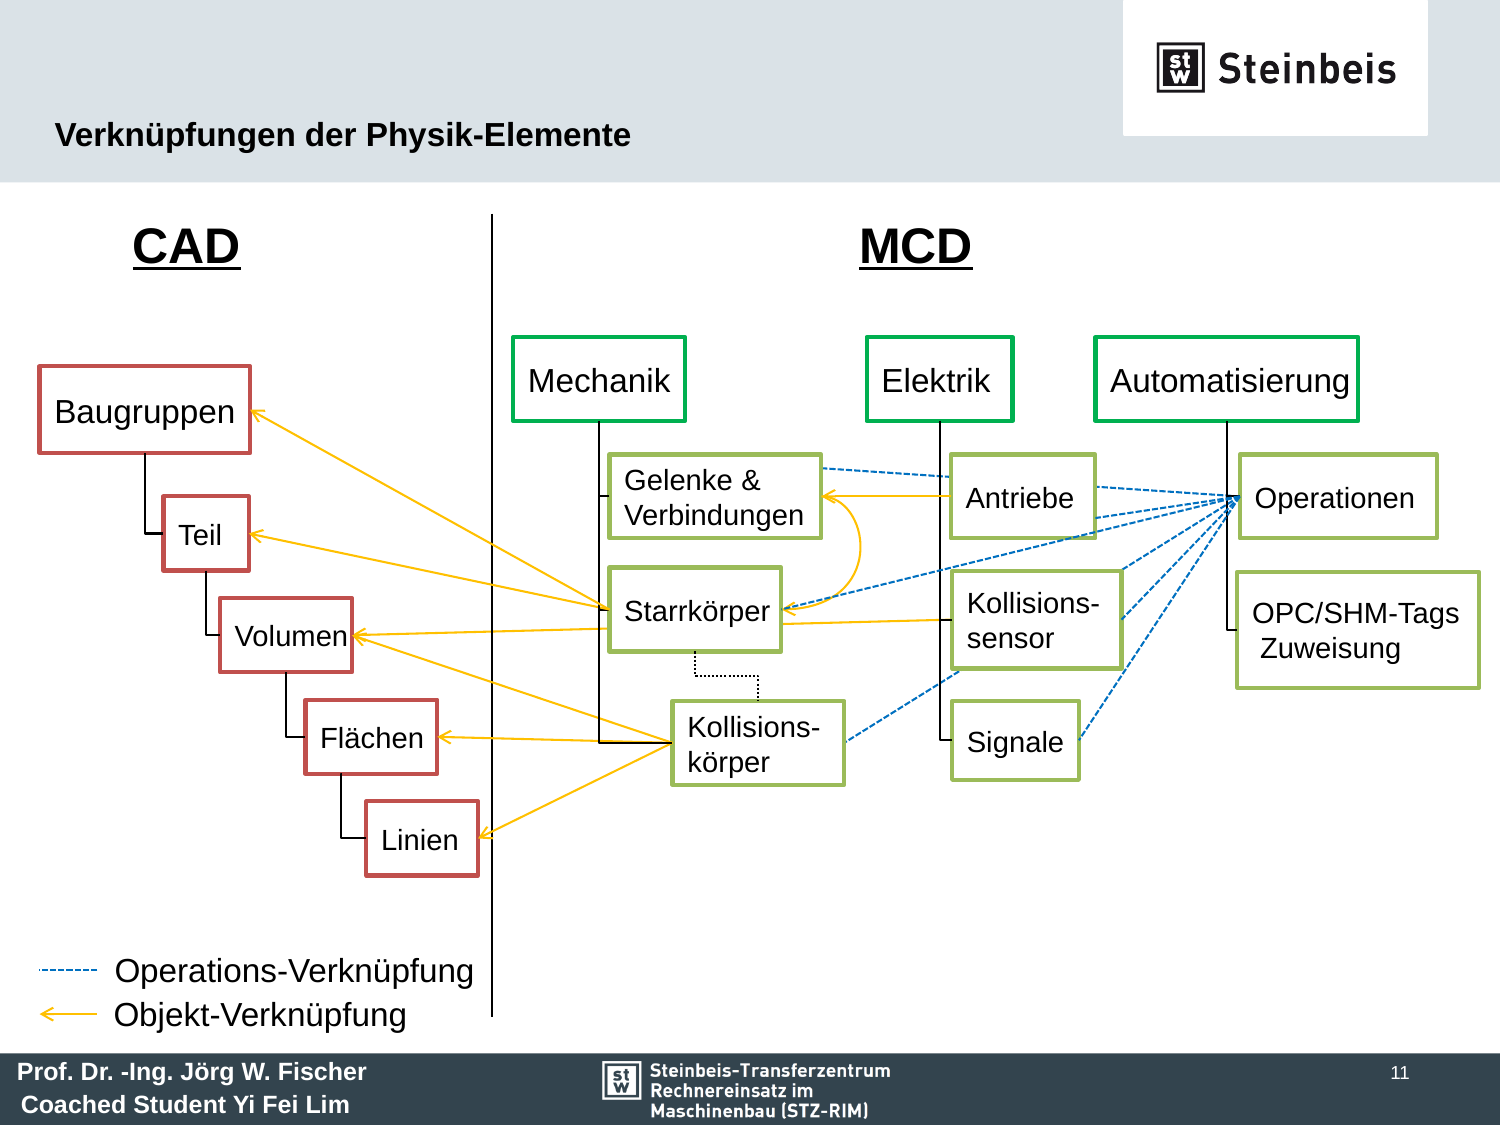

# Verknüpfungen der Physik-Elemente
MCD
CAD
Elektrik
Automatisierung
Mechanik
Baugruppen
Antriebe
Operationen
Gelenke &
Verbindungen
Teil
Starrkörper
Kollisions-
sensor
OPC/SHM-Tags
 Zuweisung
Volumen
Flächen
Kollisions-
körper
Signale
Linien
Operations-Verknüpfung
Objekt-Verknüpfung
11